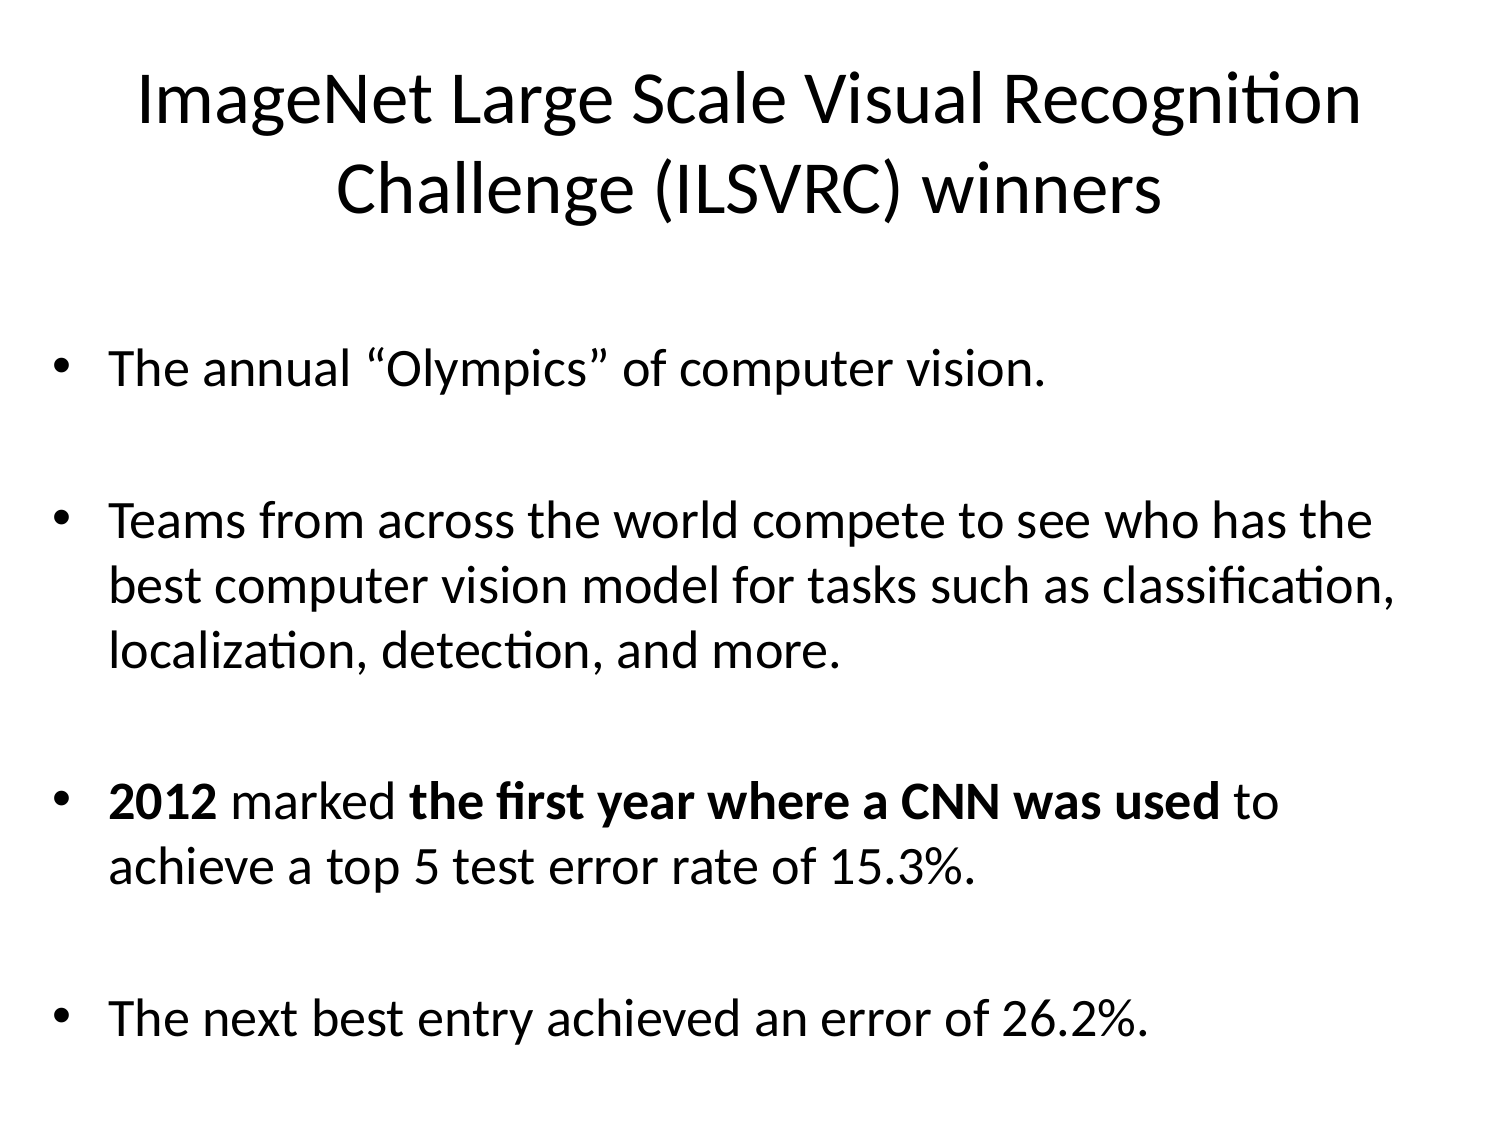

# ImageNet Large Scale Visual Recognition Challenge (ILSVRC) winners
The annual “Olympics” of computer vision.

Teams from across the world compete to see who has the best computer vision model for tasks such as classification, localization, detection, and more.

2012 marked the first year where a CNN was used to achieve a top 5 test error rate of 15.3%.

The next best entry achieved an error of 26.2%.